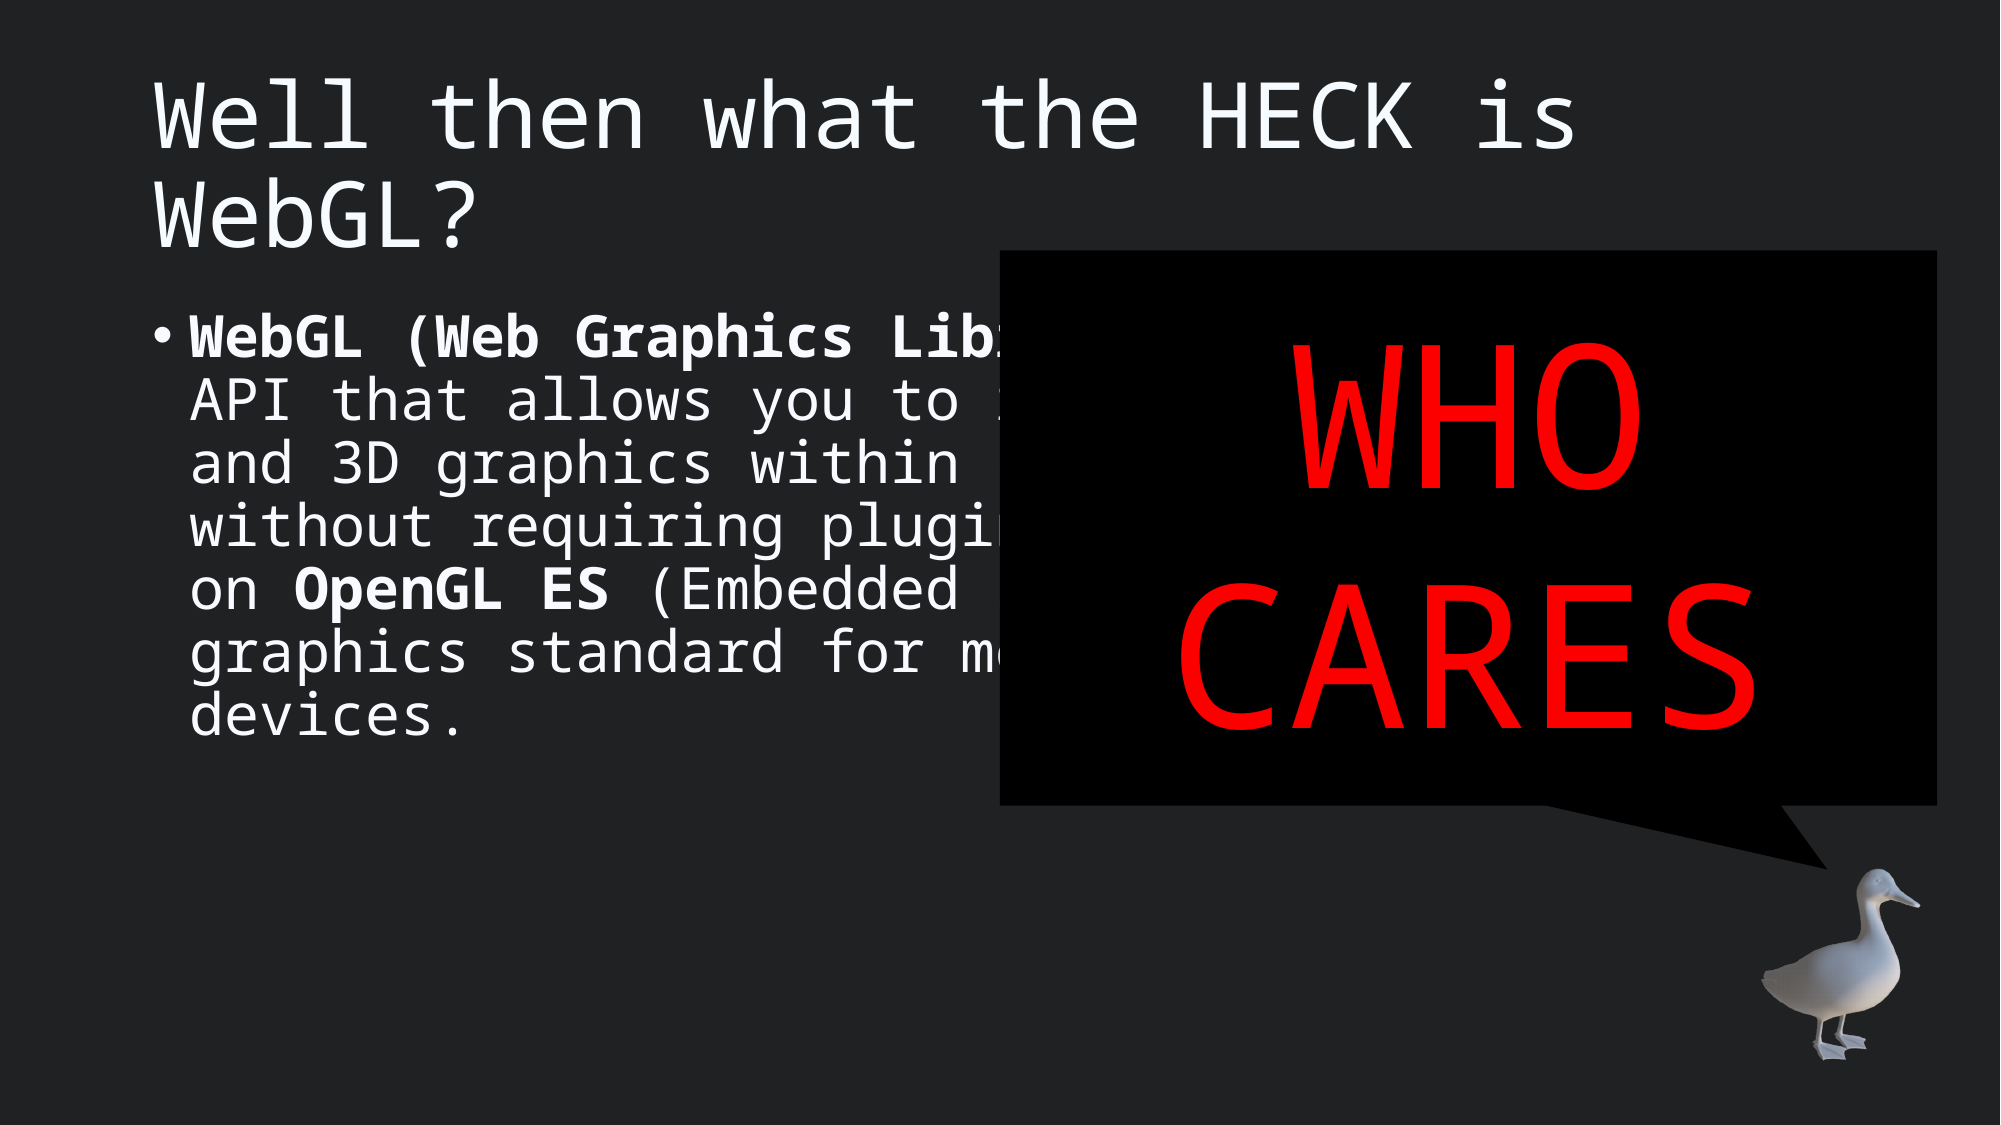

# Well then what the HECK is WebGL?
WHO CARES
WebGL (Web Graphics Library) is a JavaScript API that allows you to render interactive 2D and 3D graphics within compatible web browsers without requiring plugins. It is based on OpenGL ES (Embedded Systems), a widely used graphics standard for mobile and embedded devices.